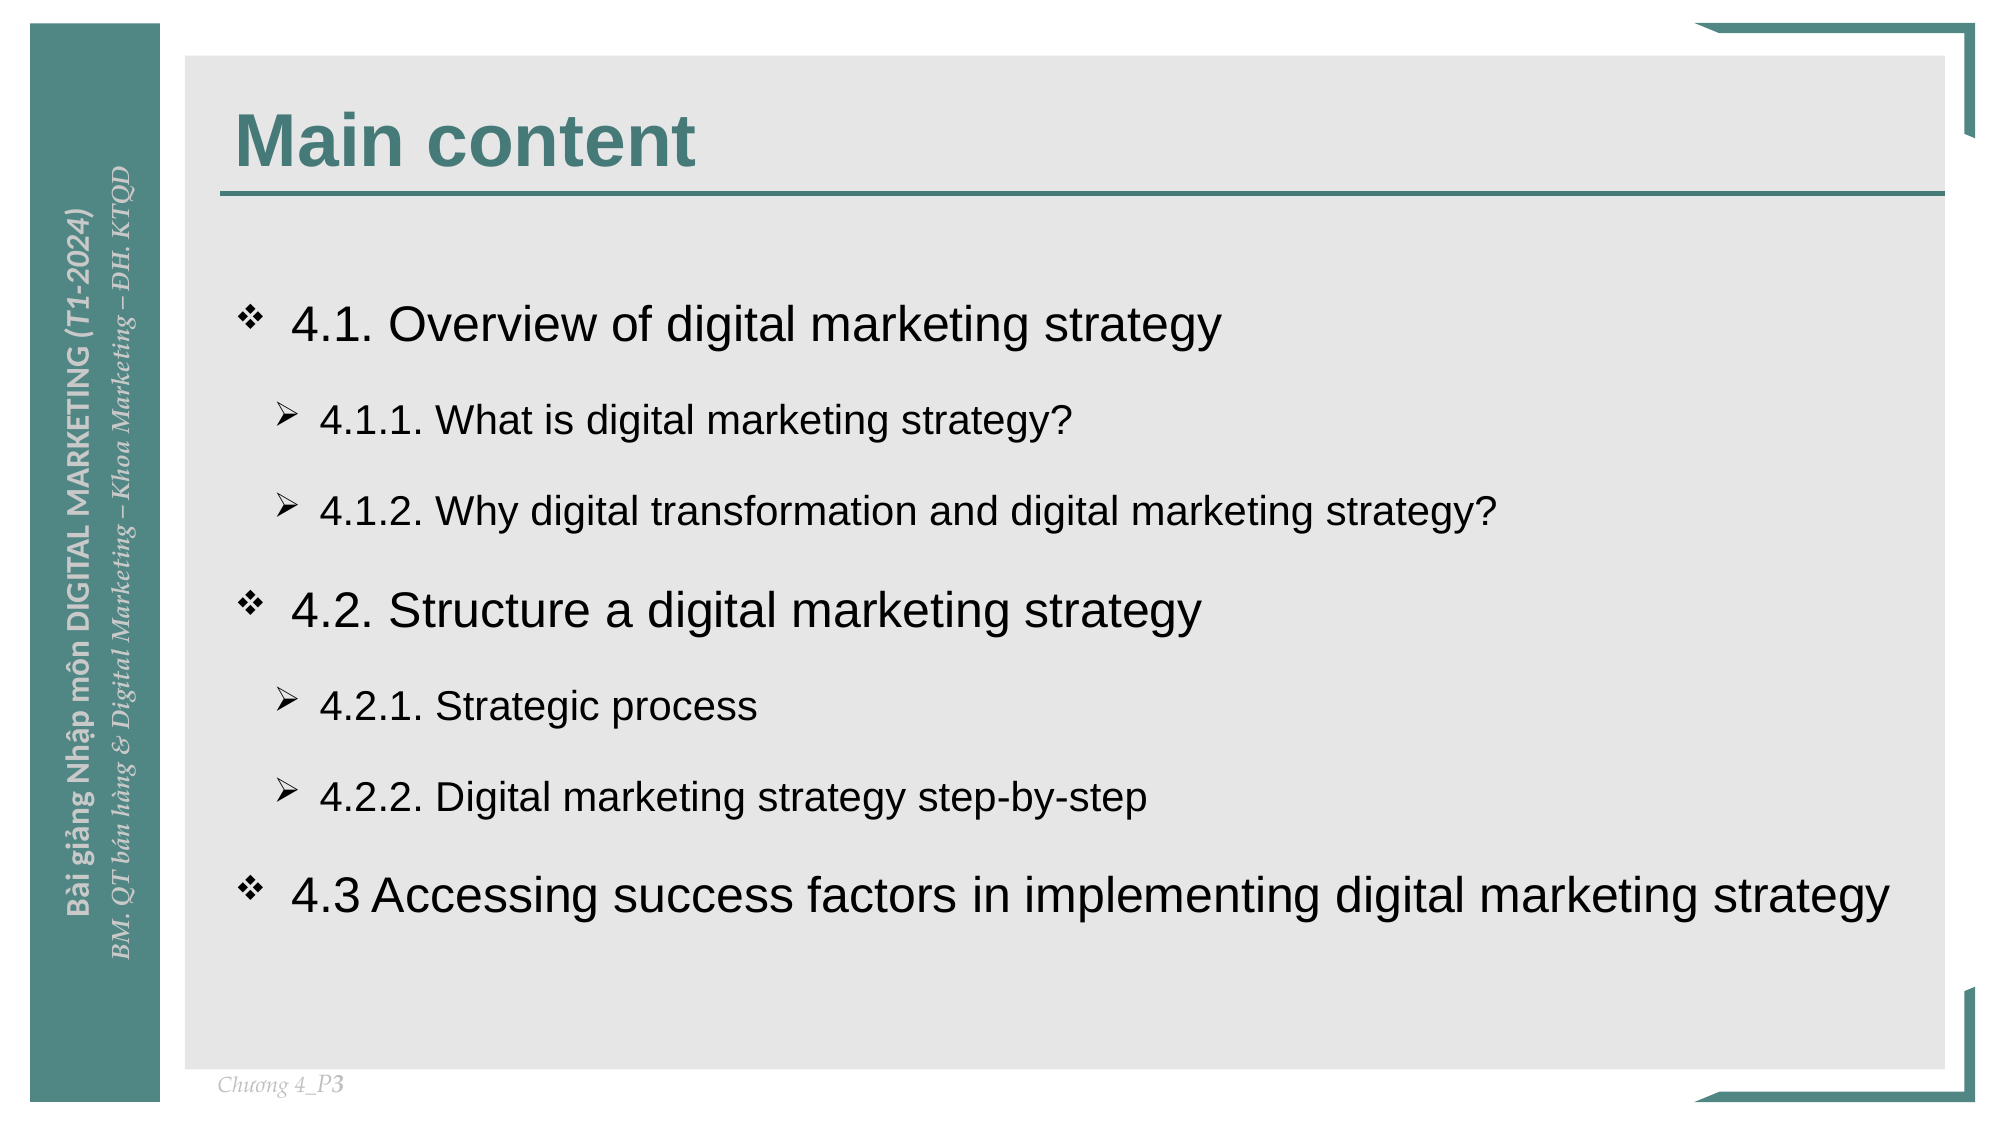

# Main content
4.1. Overview of digital marketing strategy
4.1.1. What is digital marketing strategy?
4.1.2. Why digital transformation and digital marketing strategy?
4.2. Structure a digital marketing strategy
4.2.1. Strategic process
4.2.2. Digital marketing strategy step-by-step
4.3 Accessing success factors in implementing digital marketing strategy